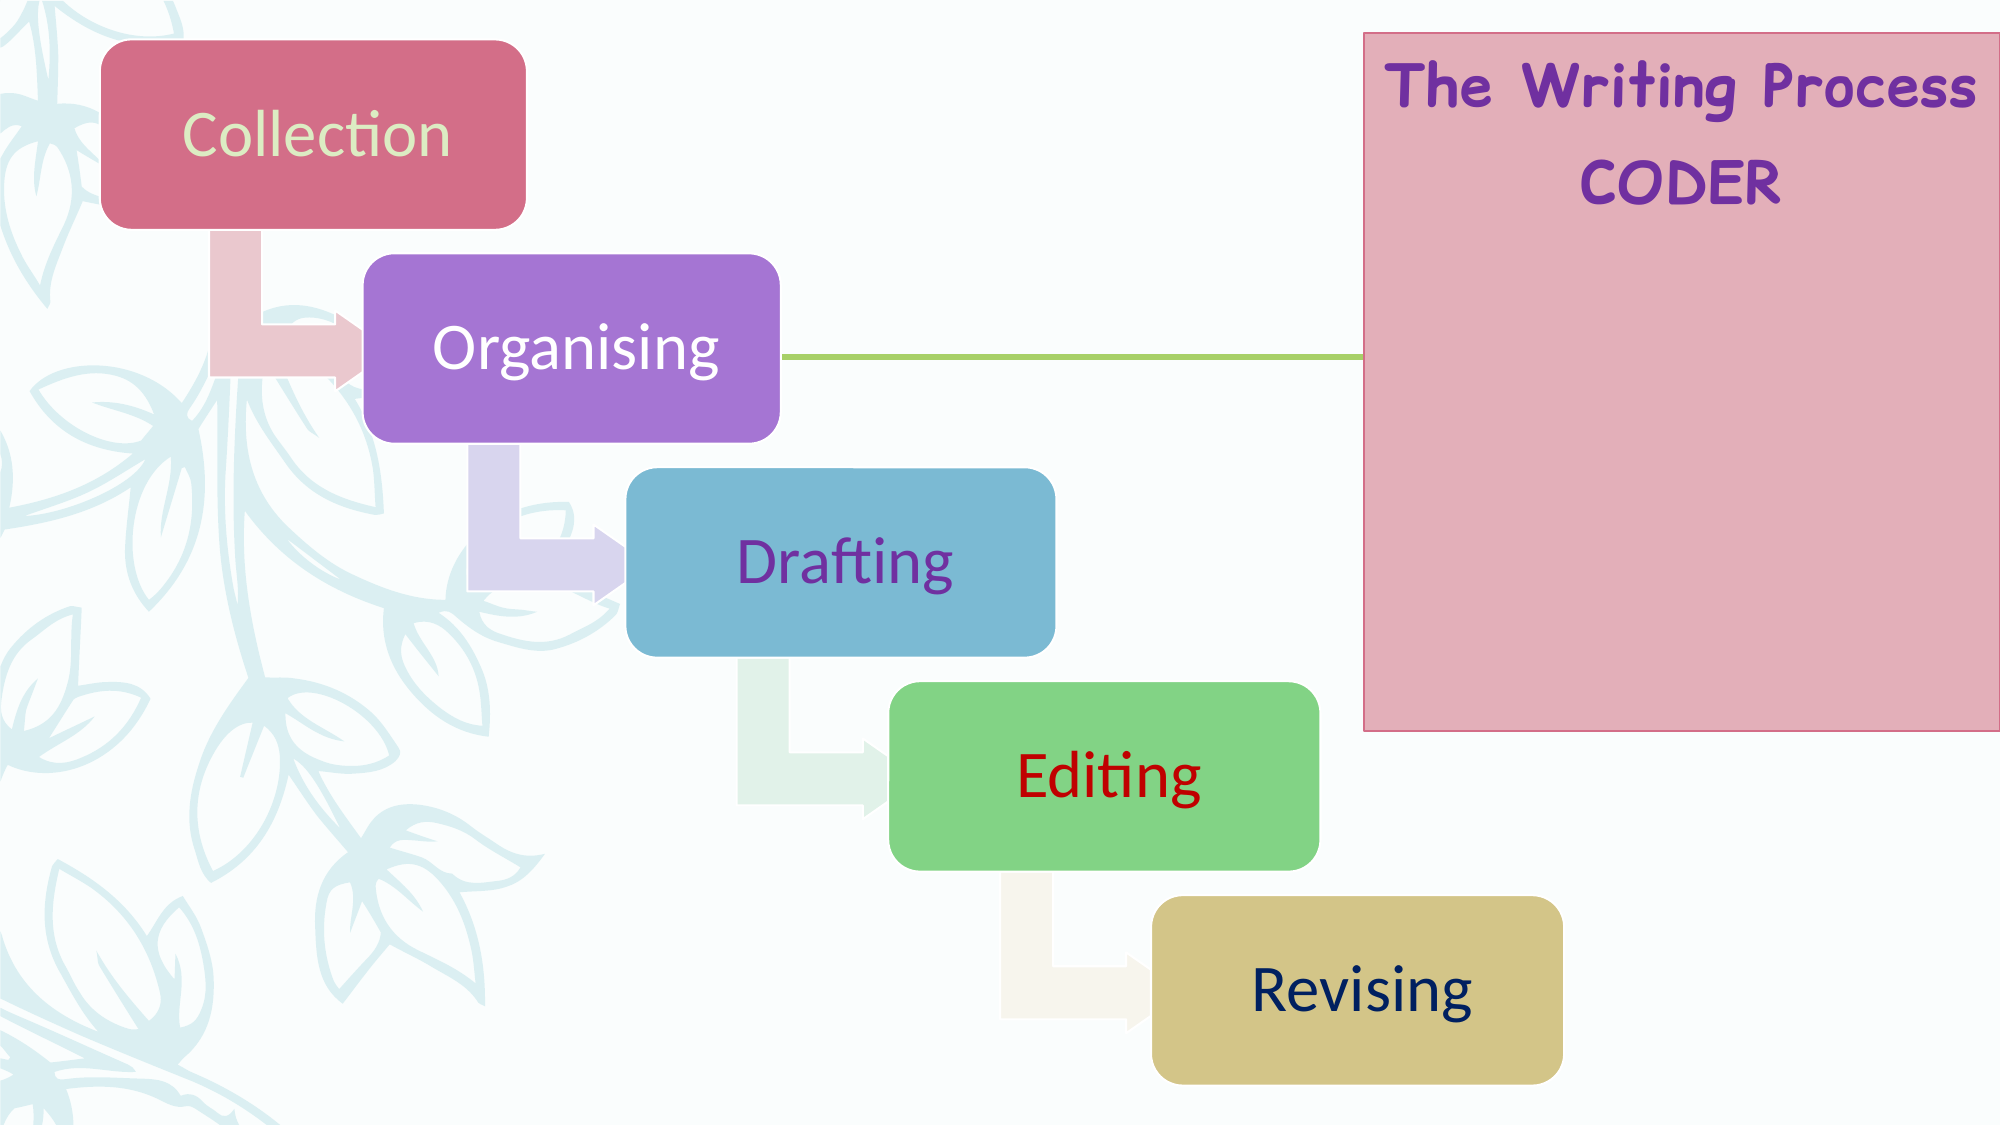

Collection
Organising
Drafting
Editing
Revising
The Writing Process
CODER